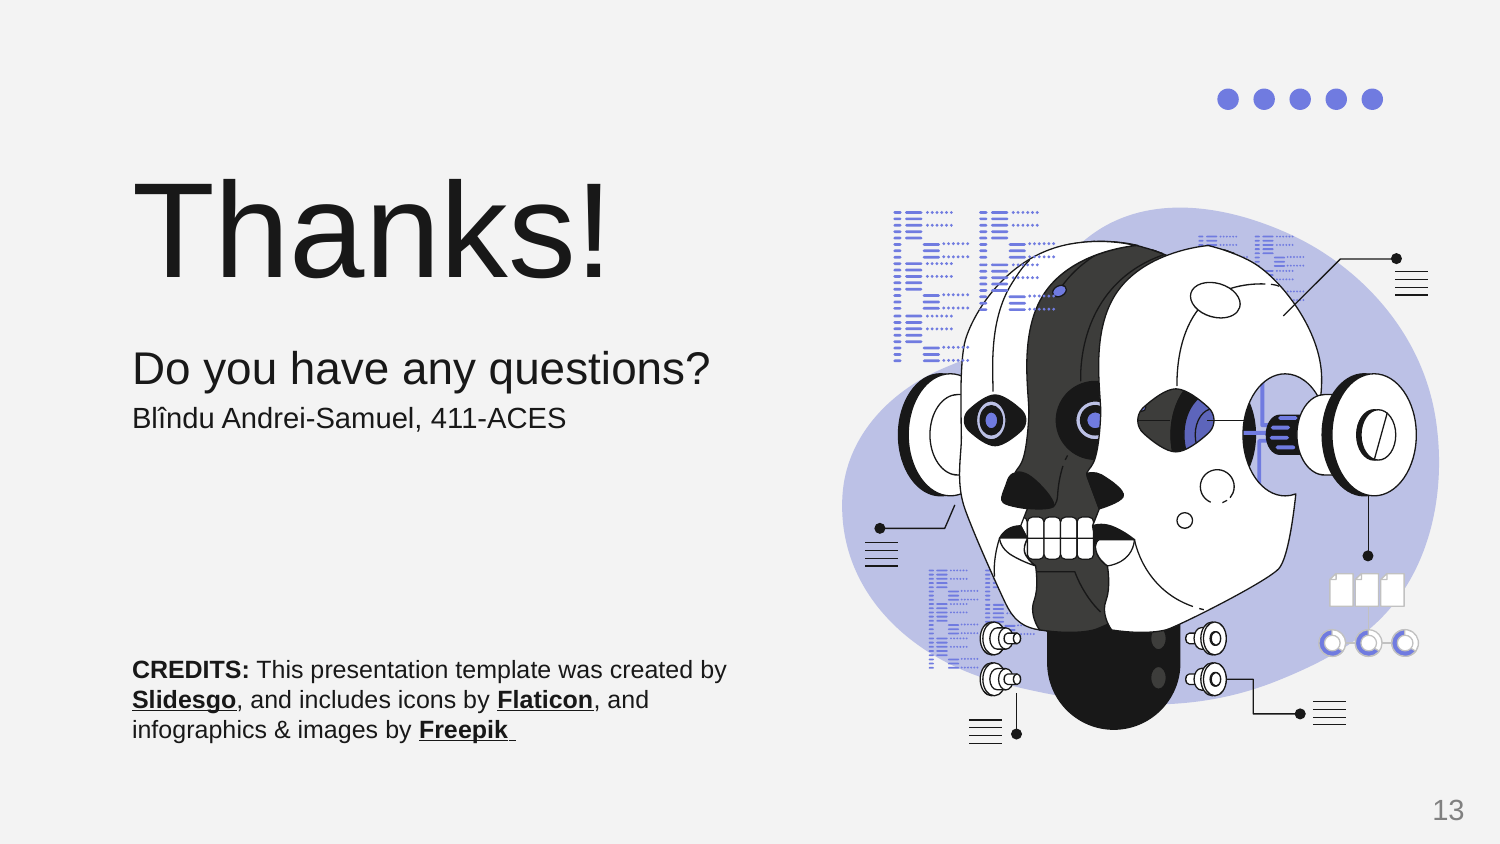

# Thanks!

Do you have any questions?
Blîndu Andrei-Samuel, 411-ACES
13